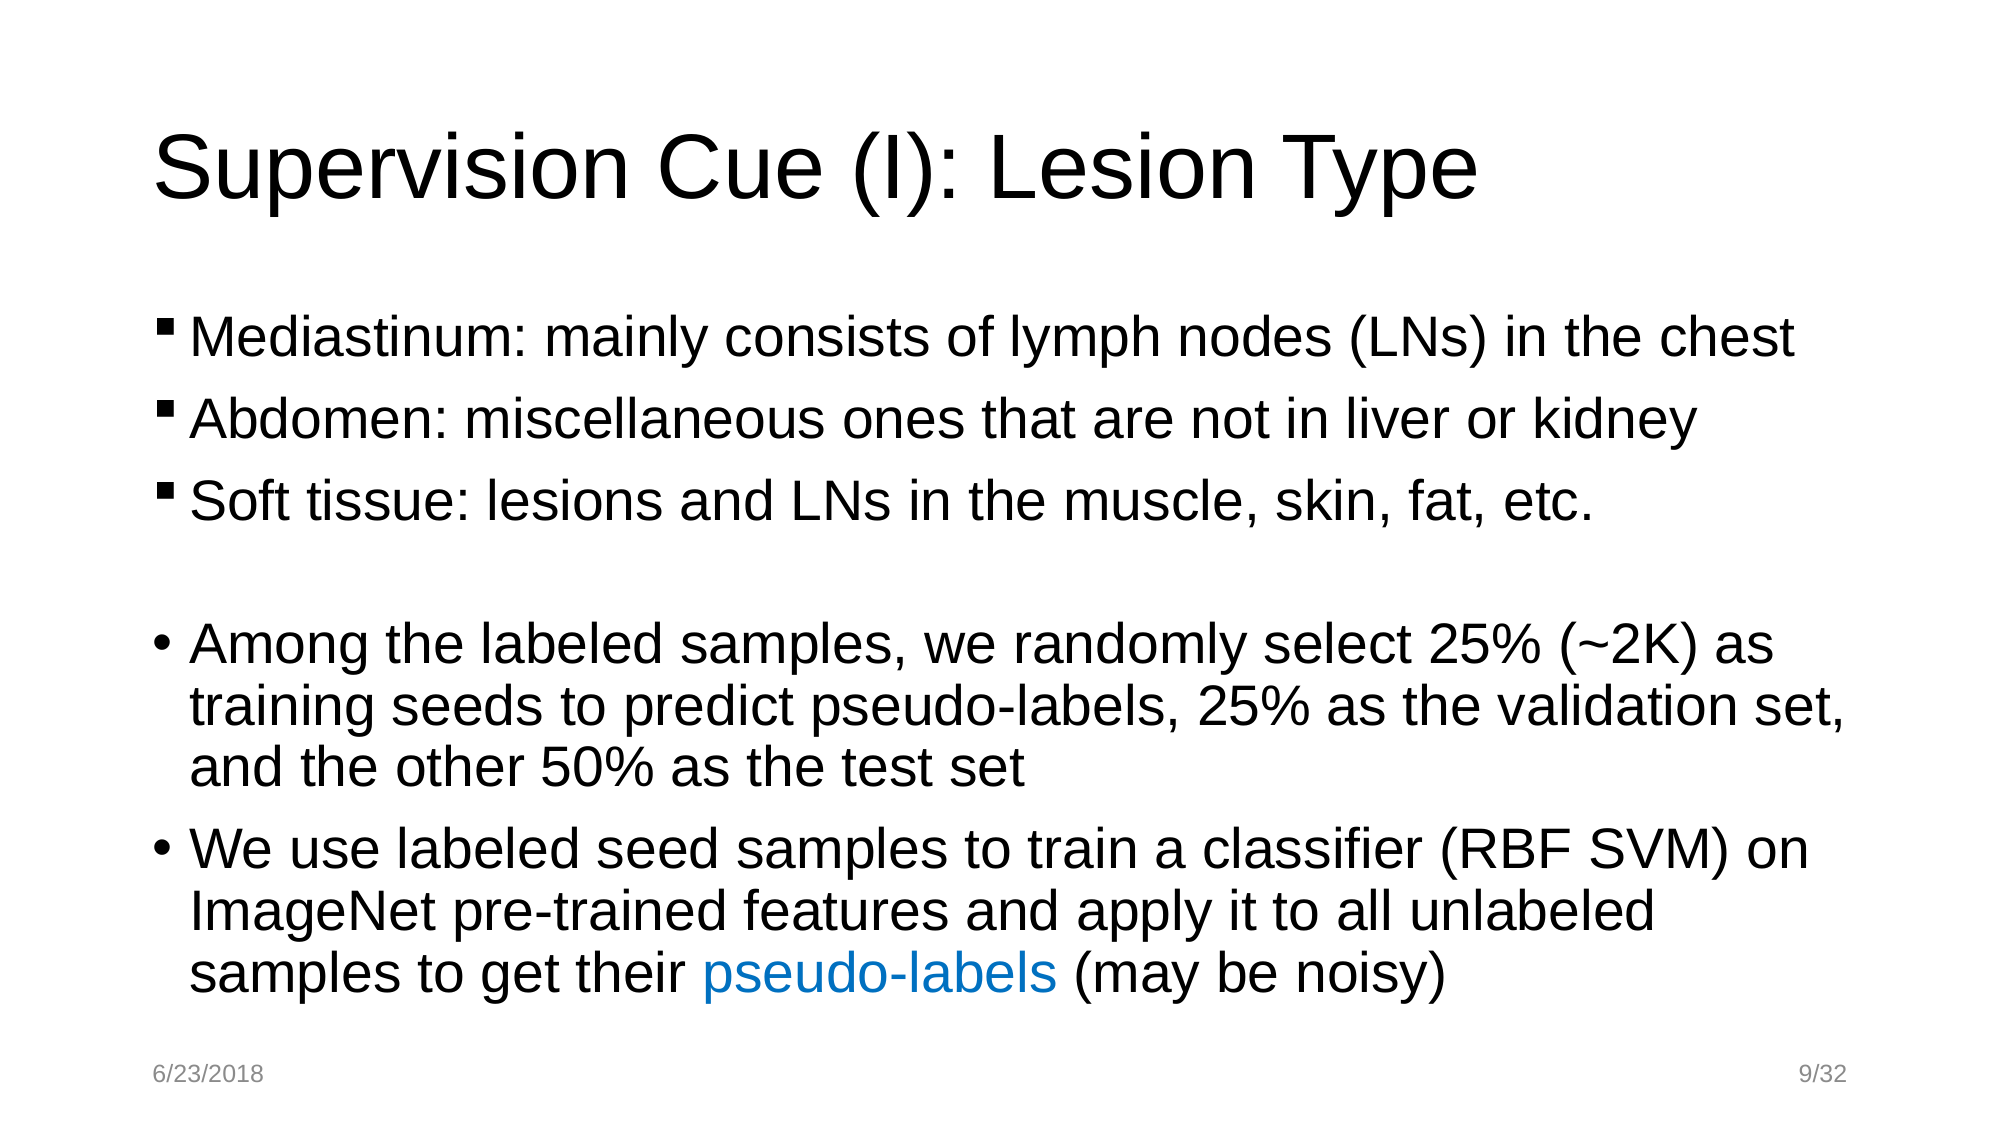

# Supervision Cue (I): Lesion Type
Mediastinum: mainly consists of lymph nodes (LNs) in the chest
Abdomen: miscellaneous ones that are not in liver or kidney
Soft tissue: lesions and LNs in the muscle, skin, fat, etc.
Among the labeled samples, we randomly select 25% (~2K) as training seeds to predict pseudo-labels, 25% as the validation set, and the other 50% as the test set
We use labeled seed samples to train a classifier (RBF SVM) on ImageNet pre-trained features and apply it to all unlabeled samples to get their pseudo-labels (may be noisy)
6/23/2018
9